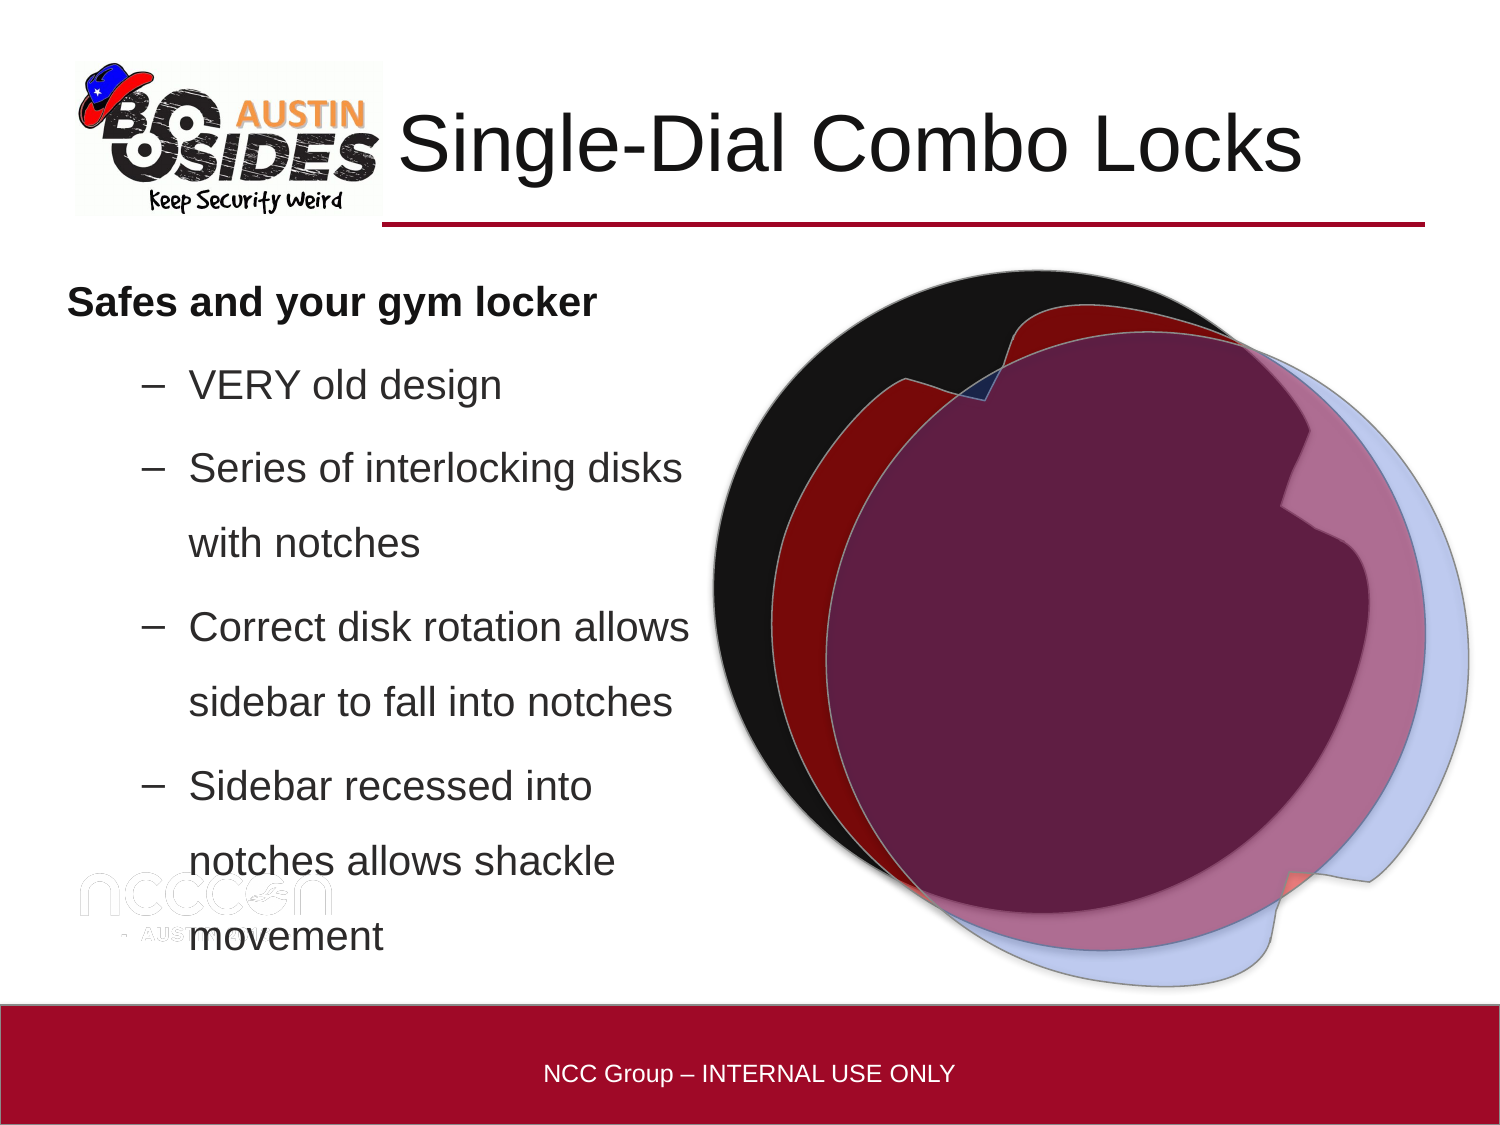

# Single-Dial Combo Locks
Safes and your gym locker
VERY old design
Series of interlocking disks with notches
Correct disk rotation allows sidebar to fall into notches
Sidebar recessed into notches allows shackle movement

NCC Group – INTERNAL USE ONLY